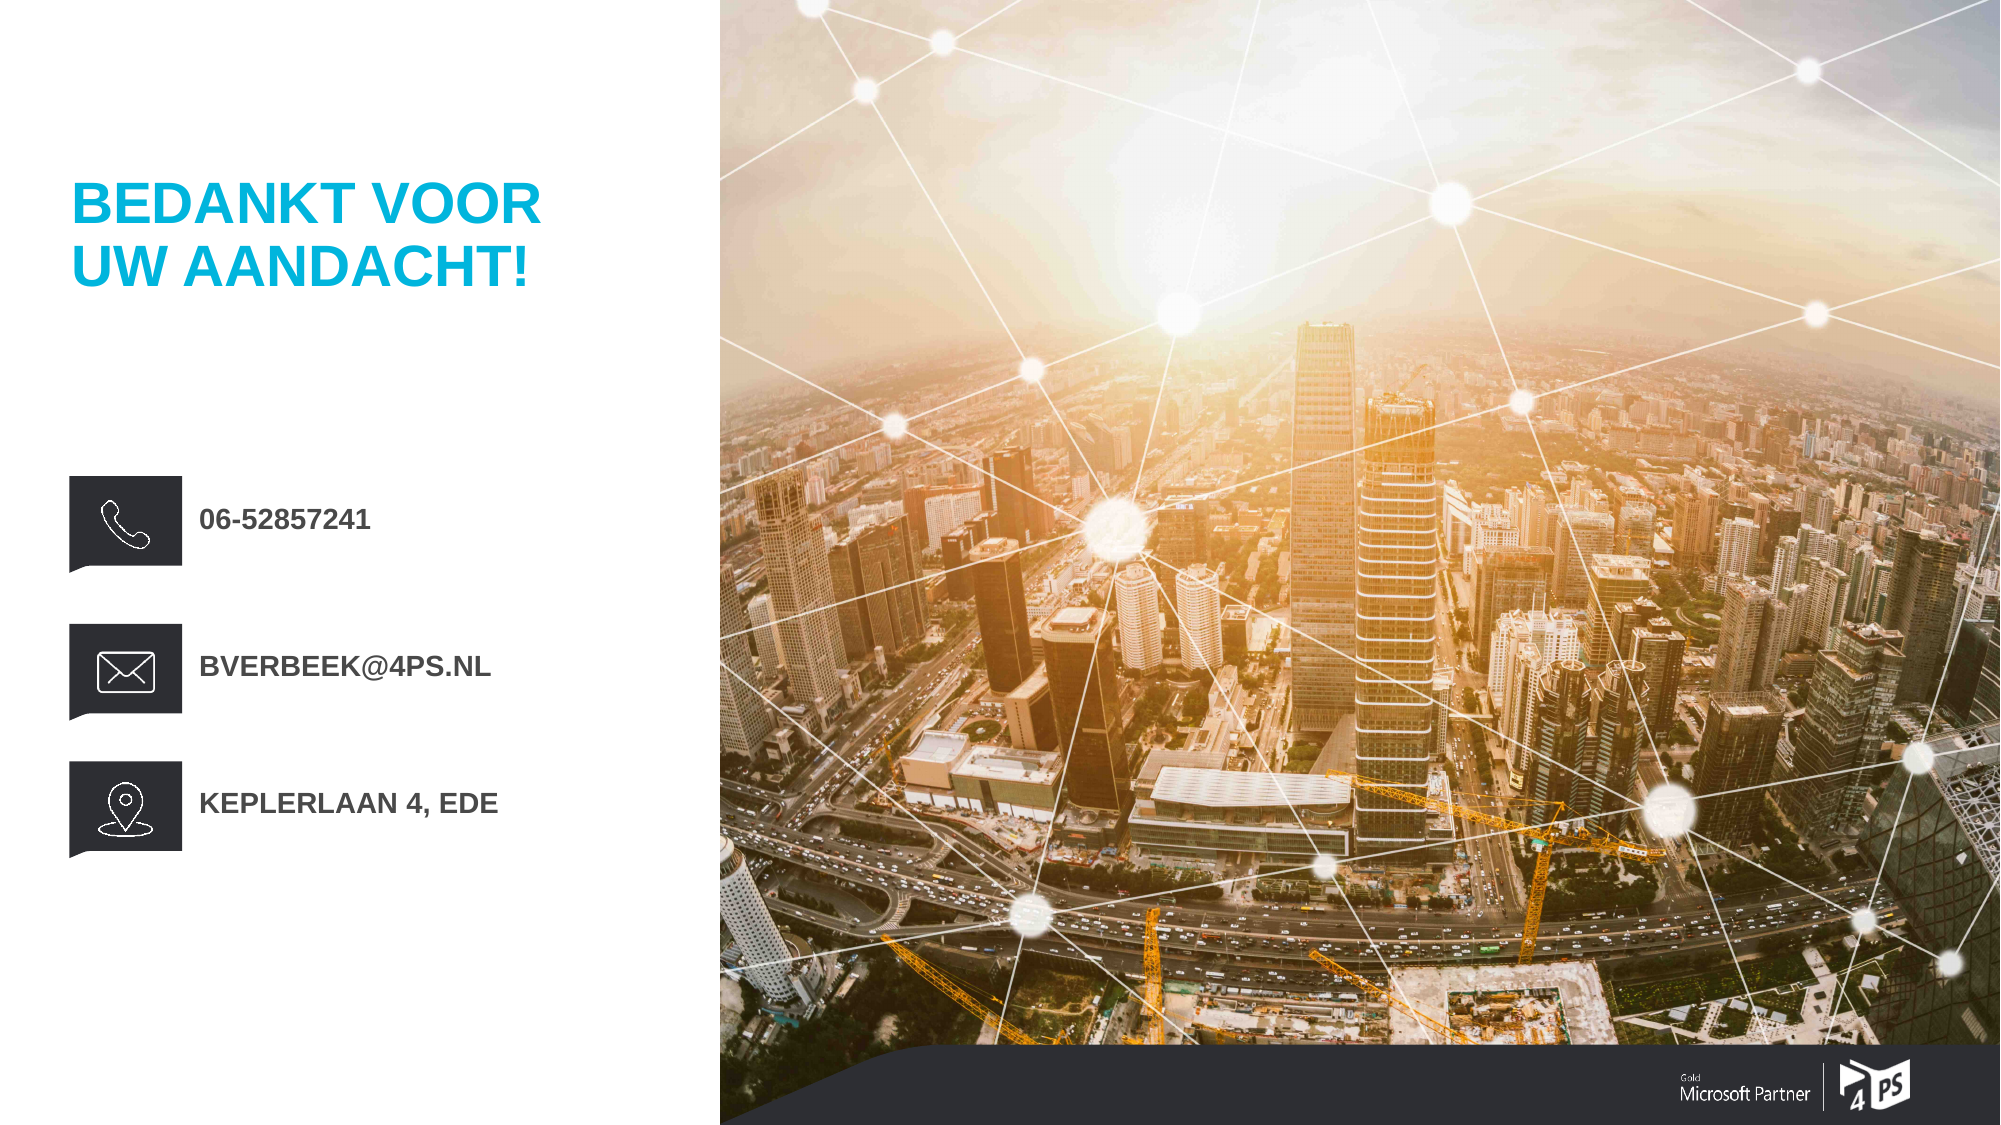

# Bedankt voor uw aandacht!
06-52857241
bverbeek@4ps.nl
Keplerlaan 4, Ede